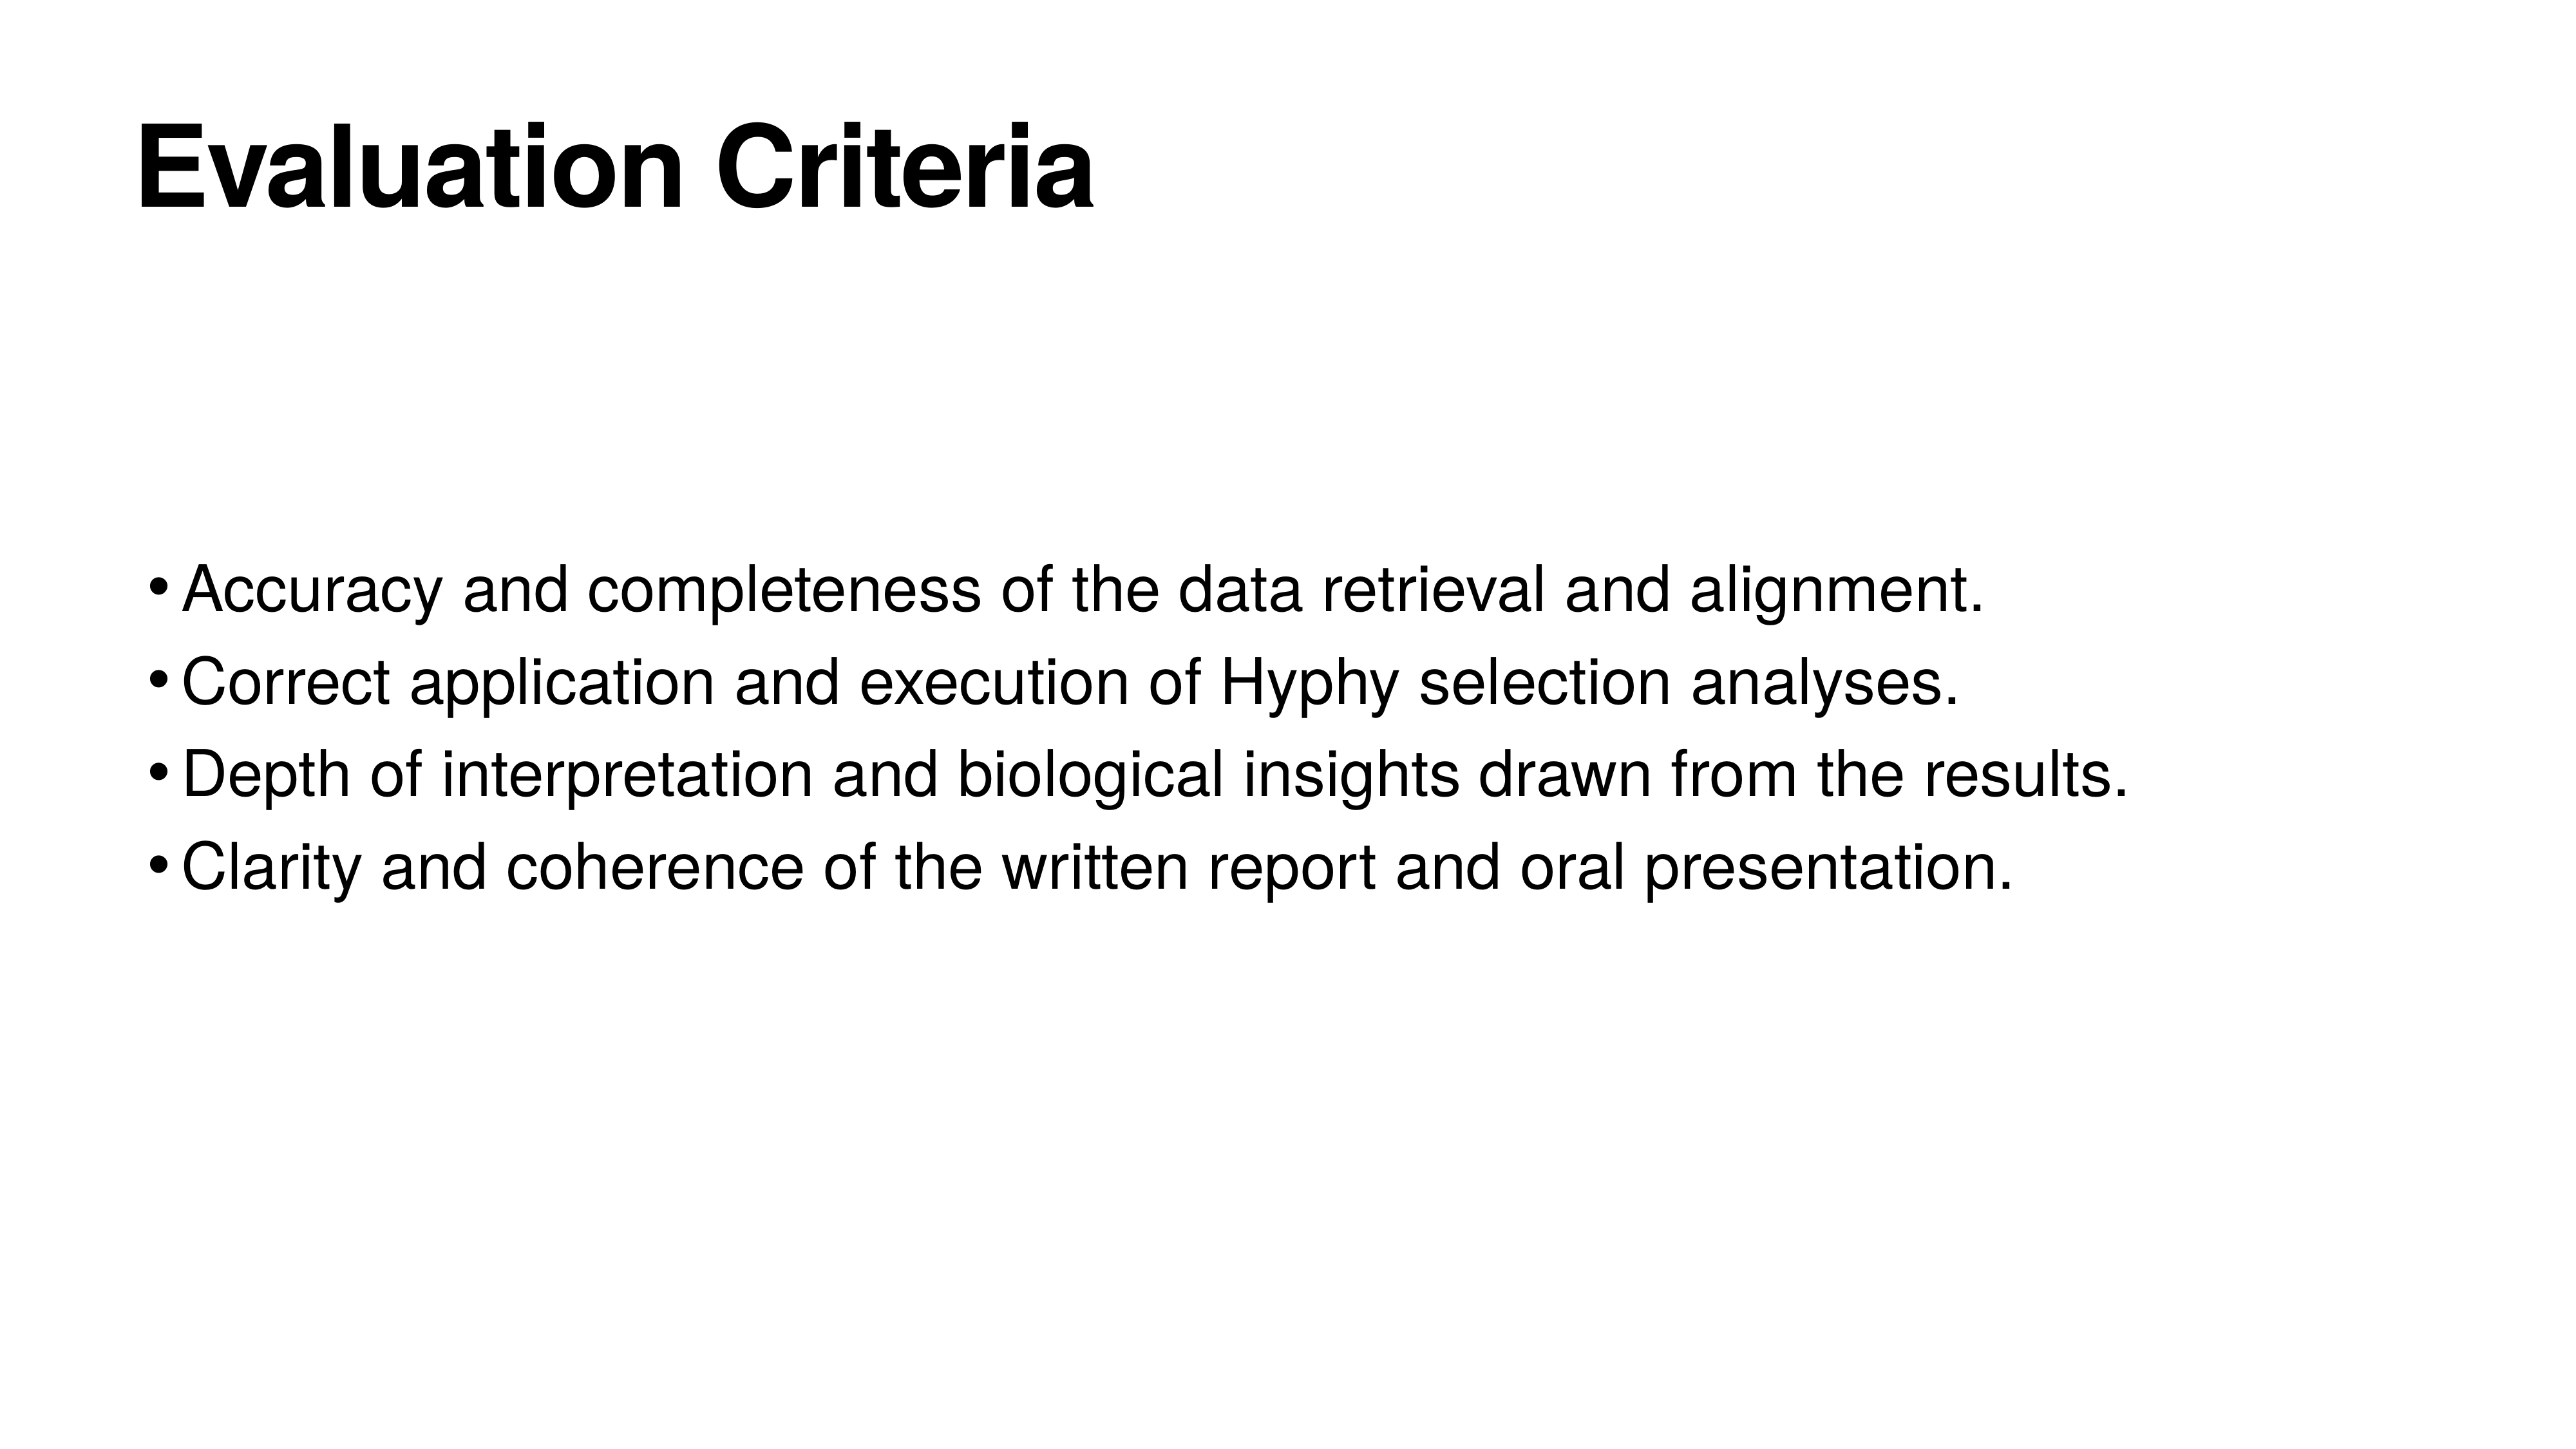

# Evaluation Criteria

Accuracy and completeness of the data retrieval and alignment.
Correct application and execution of Hyphy selection analyses.
Depth of interpretation and biological insights drawn from the results.
Clarity and coherence of the written report and oral presentation.
168